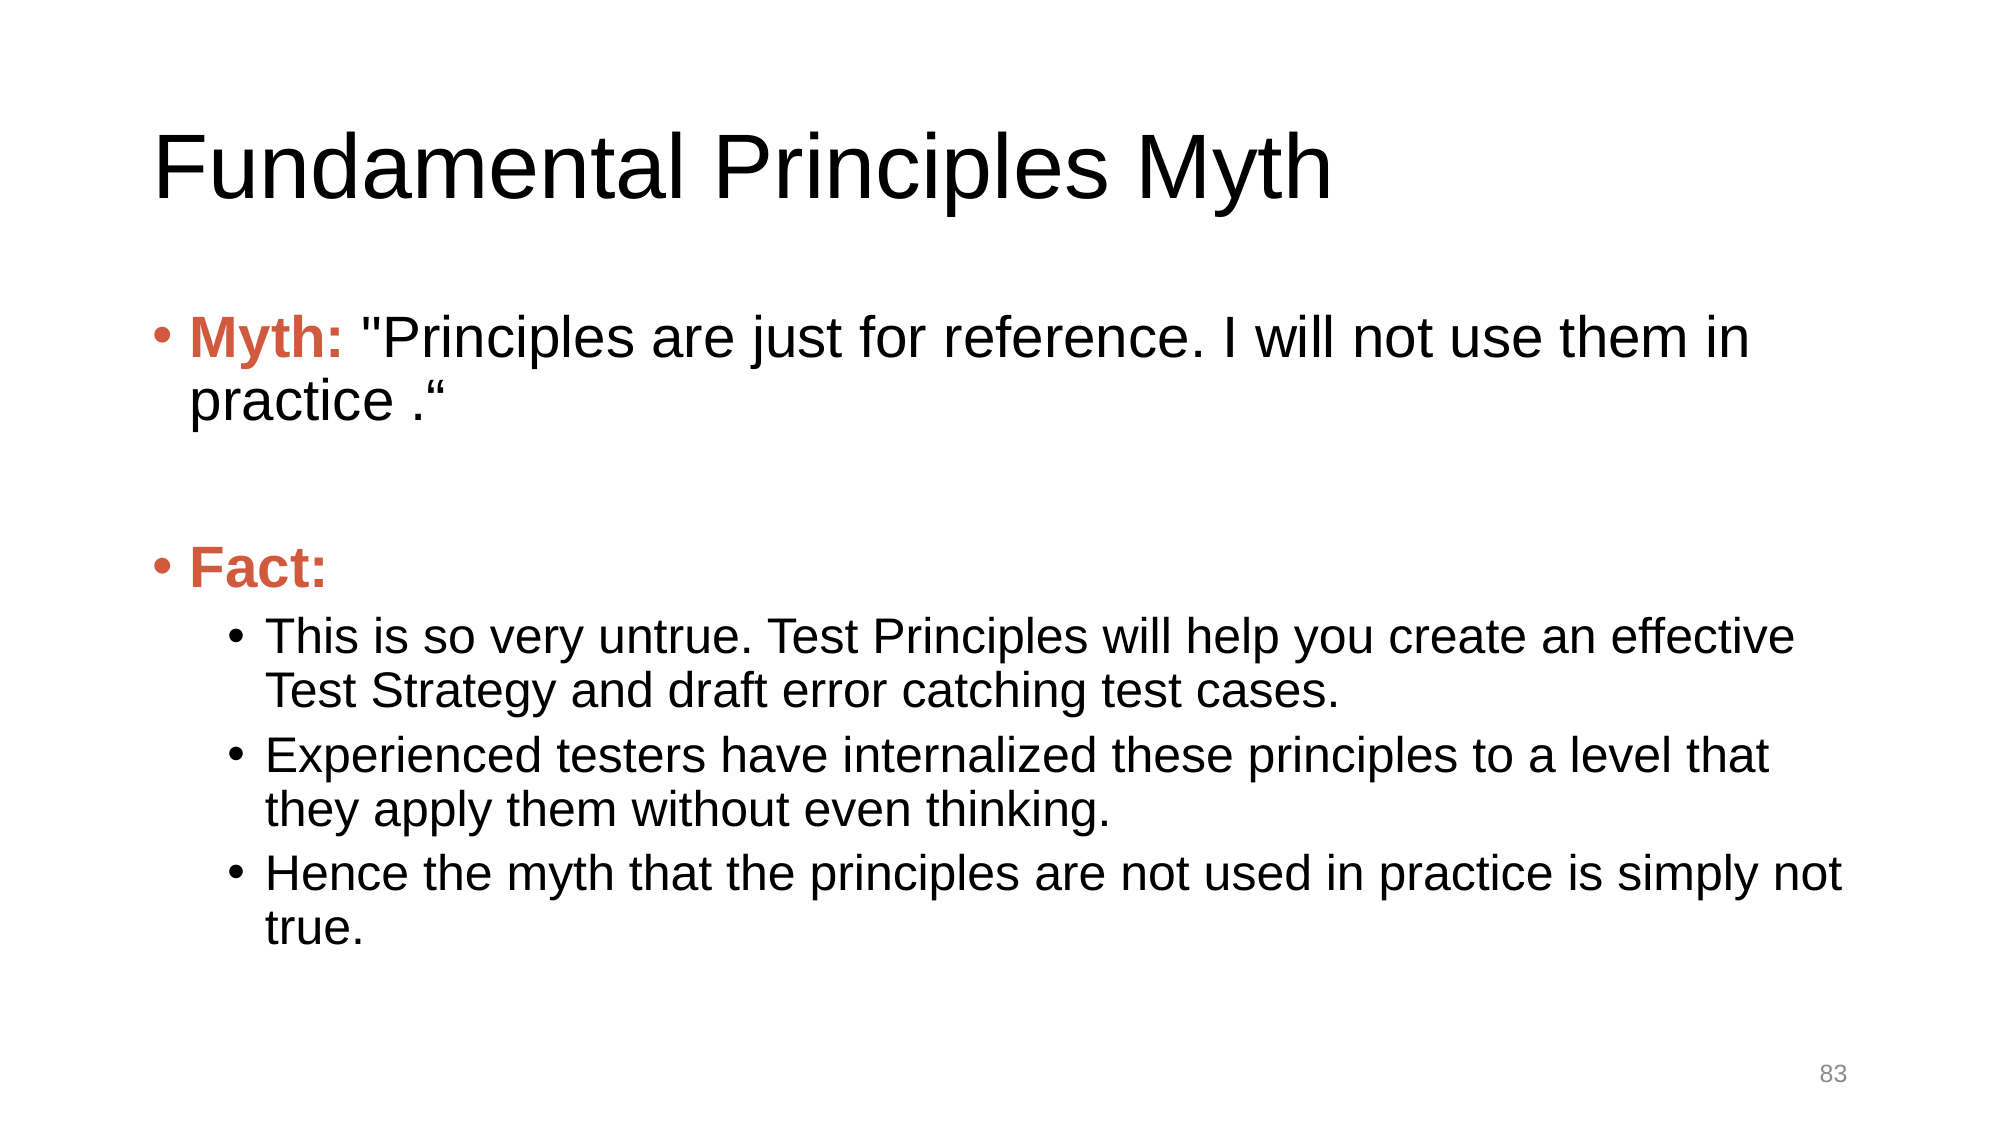

# Fundamental Principles Myth
Myth: "Principles are just for reference. I will not use them in practice .“

Fact:
This is so very untrue. Test Principles will help you create an effective Test Strategy and draft error catching test cases.
Experienced testers have internalized these principles to a level that they apply them without even thinking.
Hence the myth that the principles are not used in practice is simply not true.
83